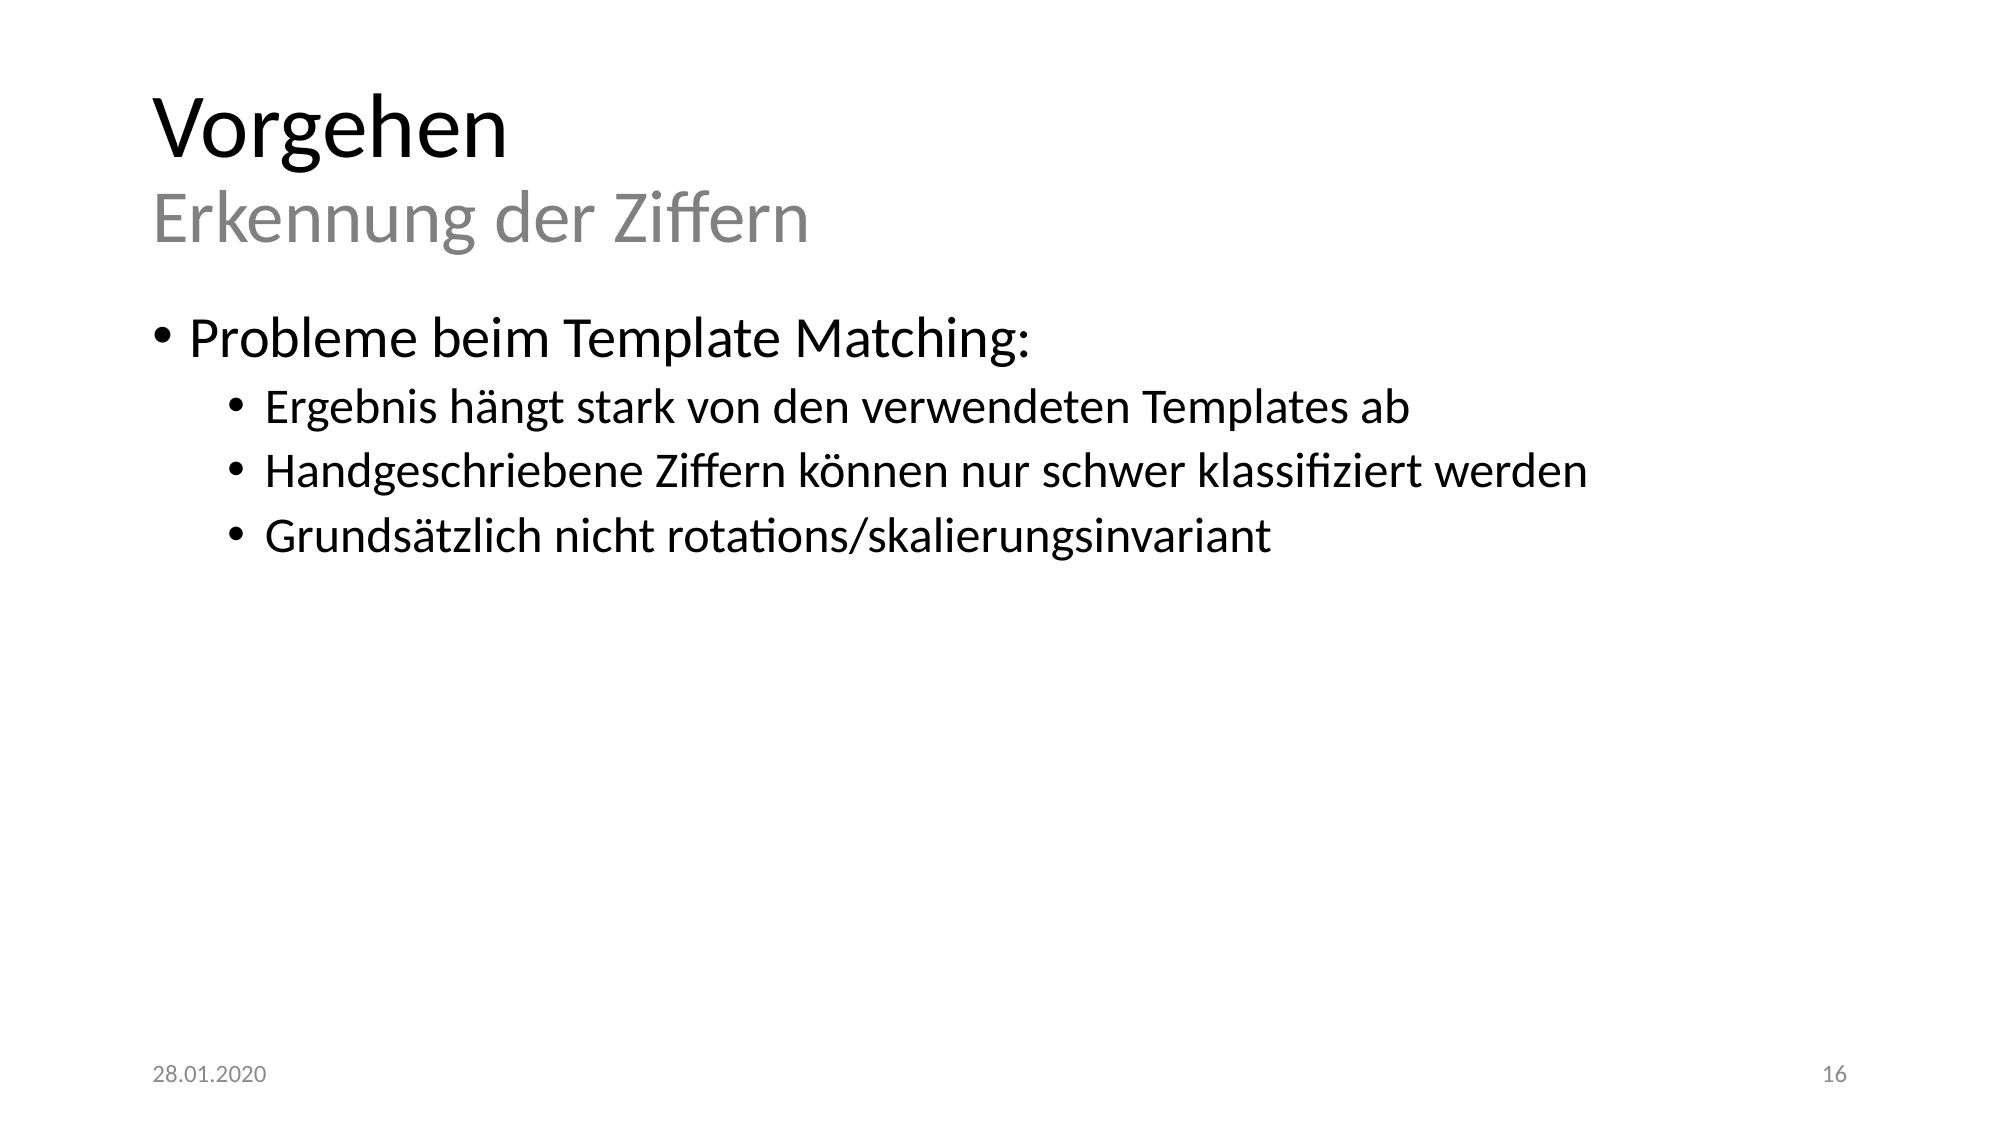

# Vorgehen Erkennung der Ziffern
Probleme beim Template Matching:
Ergebnis hängt stark von den verwendeten Templates ab
Handgeschriebene Ziffern können nur schwer klassifiziert werden
Grundsätzlich nicht rotations/skalierungsinvariant

28.01.2020
16